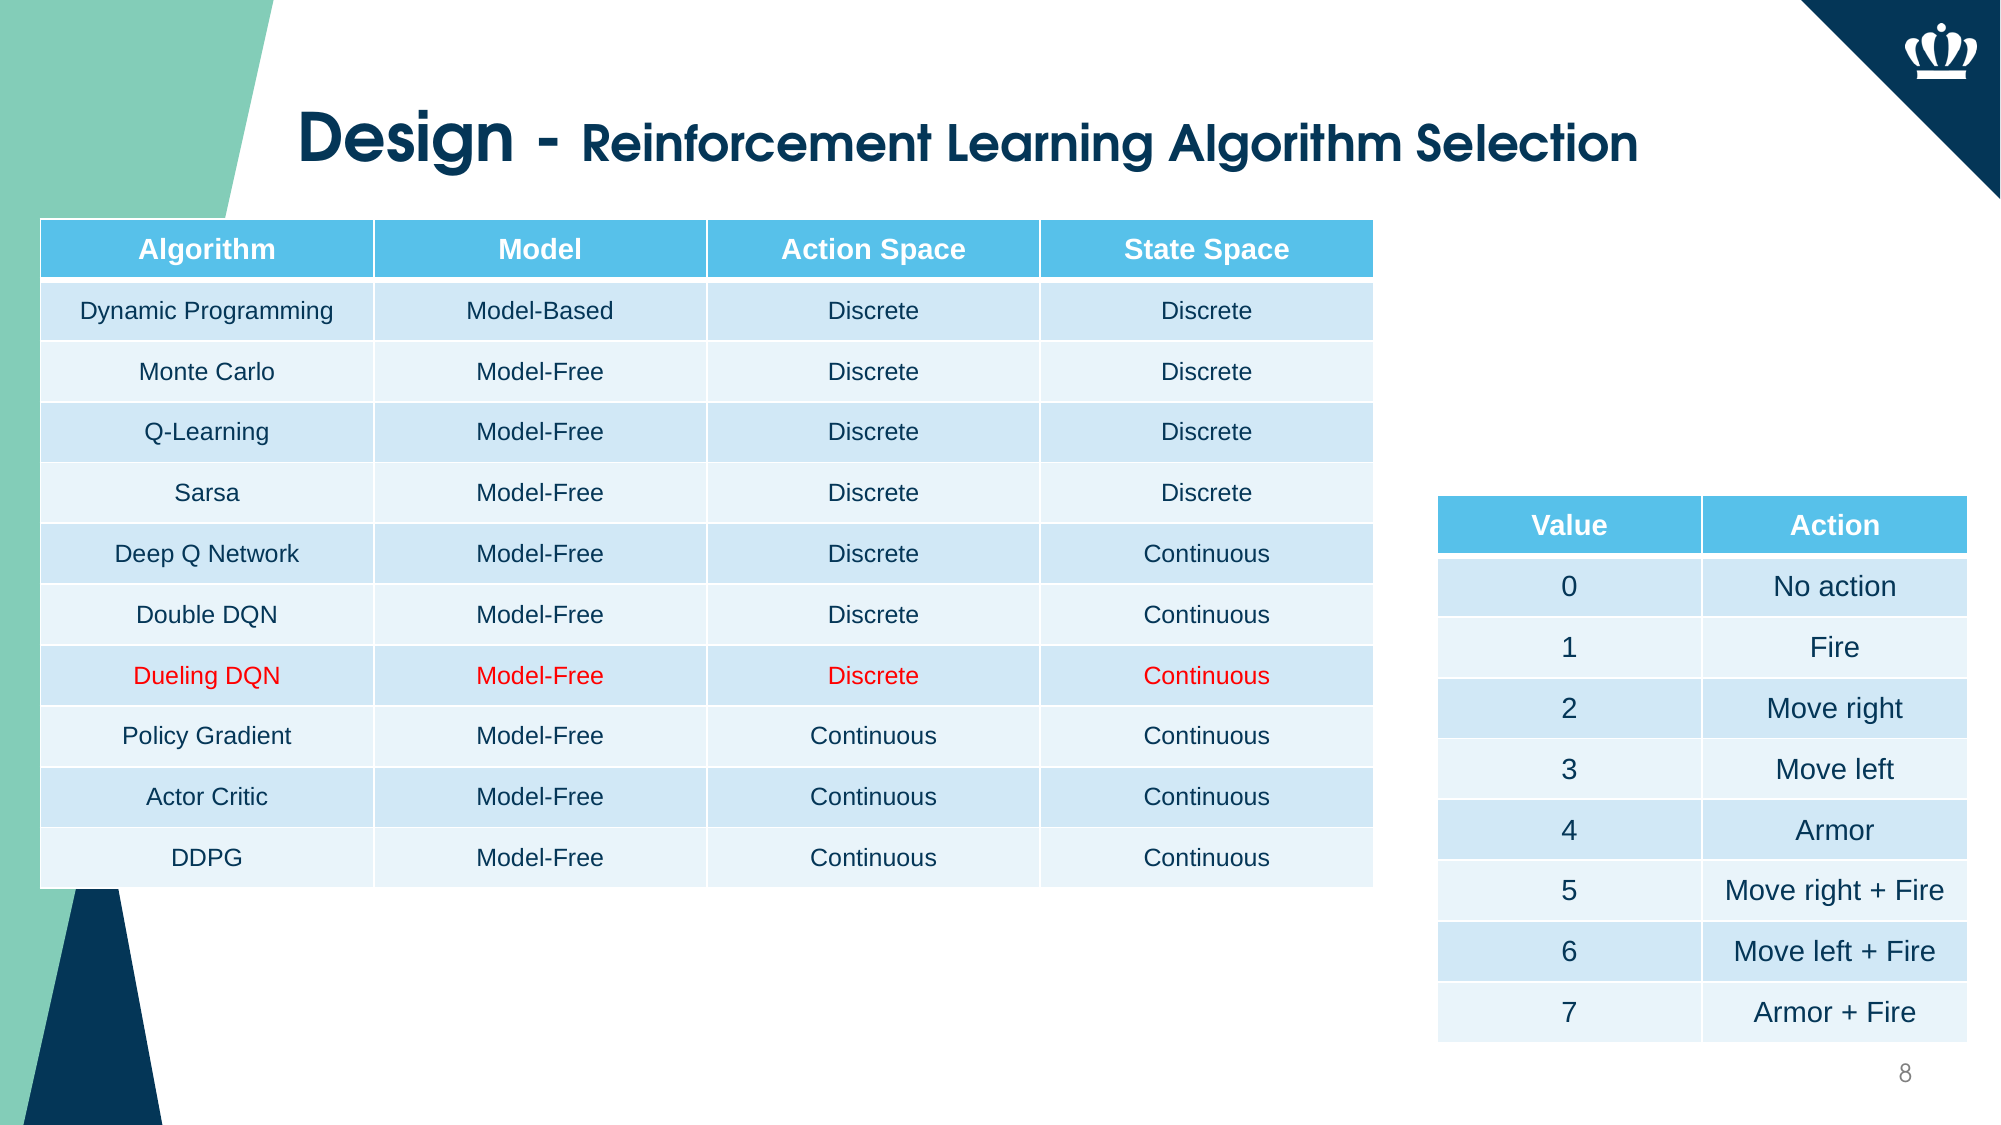

# Design - Reinforcement Learning Algorithm Selection
| Algorithm | Model | Action Space | State Space |
| --- | --- | --- | --- |
| Dynamic Programming | Model-Based | Discrete | Discrete |
| Monte Carlo | Model-Free | Discrete | Discrete |
| Q-Learning | Model-Free | Discrete | Discrete |
| Sarsa | Model-Free | Discrete | Discrete |
| Deep Q Network | Model-Free | Discrete | Continuous |
| Double DQN | Model-Free | Discrete | Continuous |
| Dueling DQN | Model-Free | Discrete | Continuous |
| Policy Gradient | Model-Free | Continuous | Continuous |
| Actor Critic | Model-Free | Continuous | Continuous |
| DDPG | Model-Free | Continuous | Continuous |
| Value | Action |
| --- | --- |
| 0 | No action |
| 1 | Fire |
| 2 | Move right |
| 3 | Move left |
| 4 | Armor |
| 5 | Move right + Fire |
| 6 | Move left + Fire |
| 7 | Armor + Fire |
8